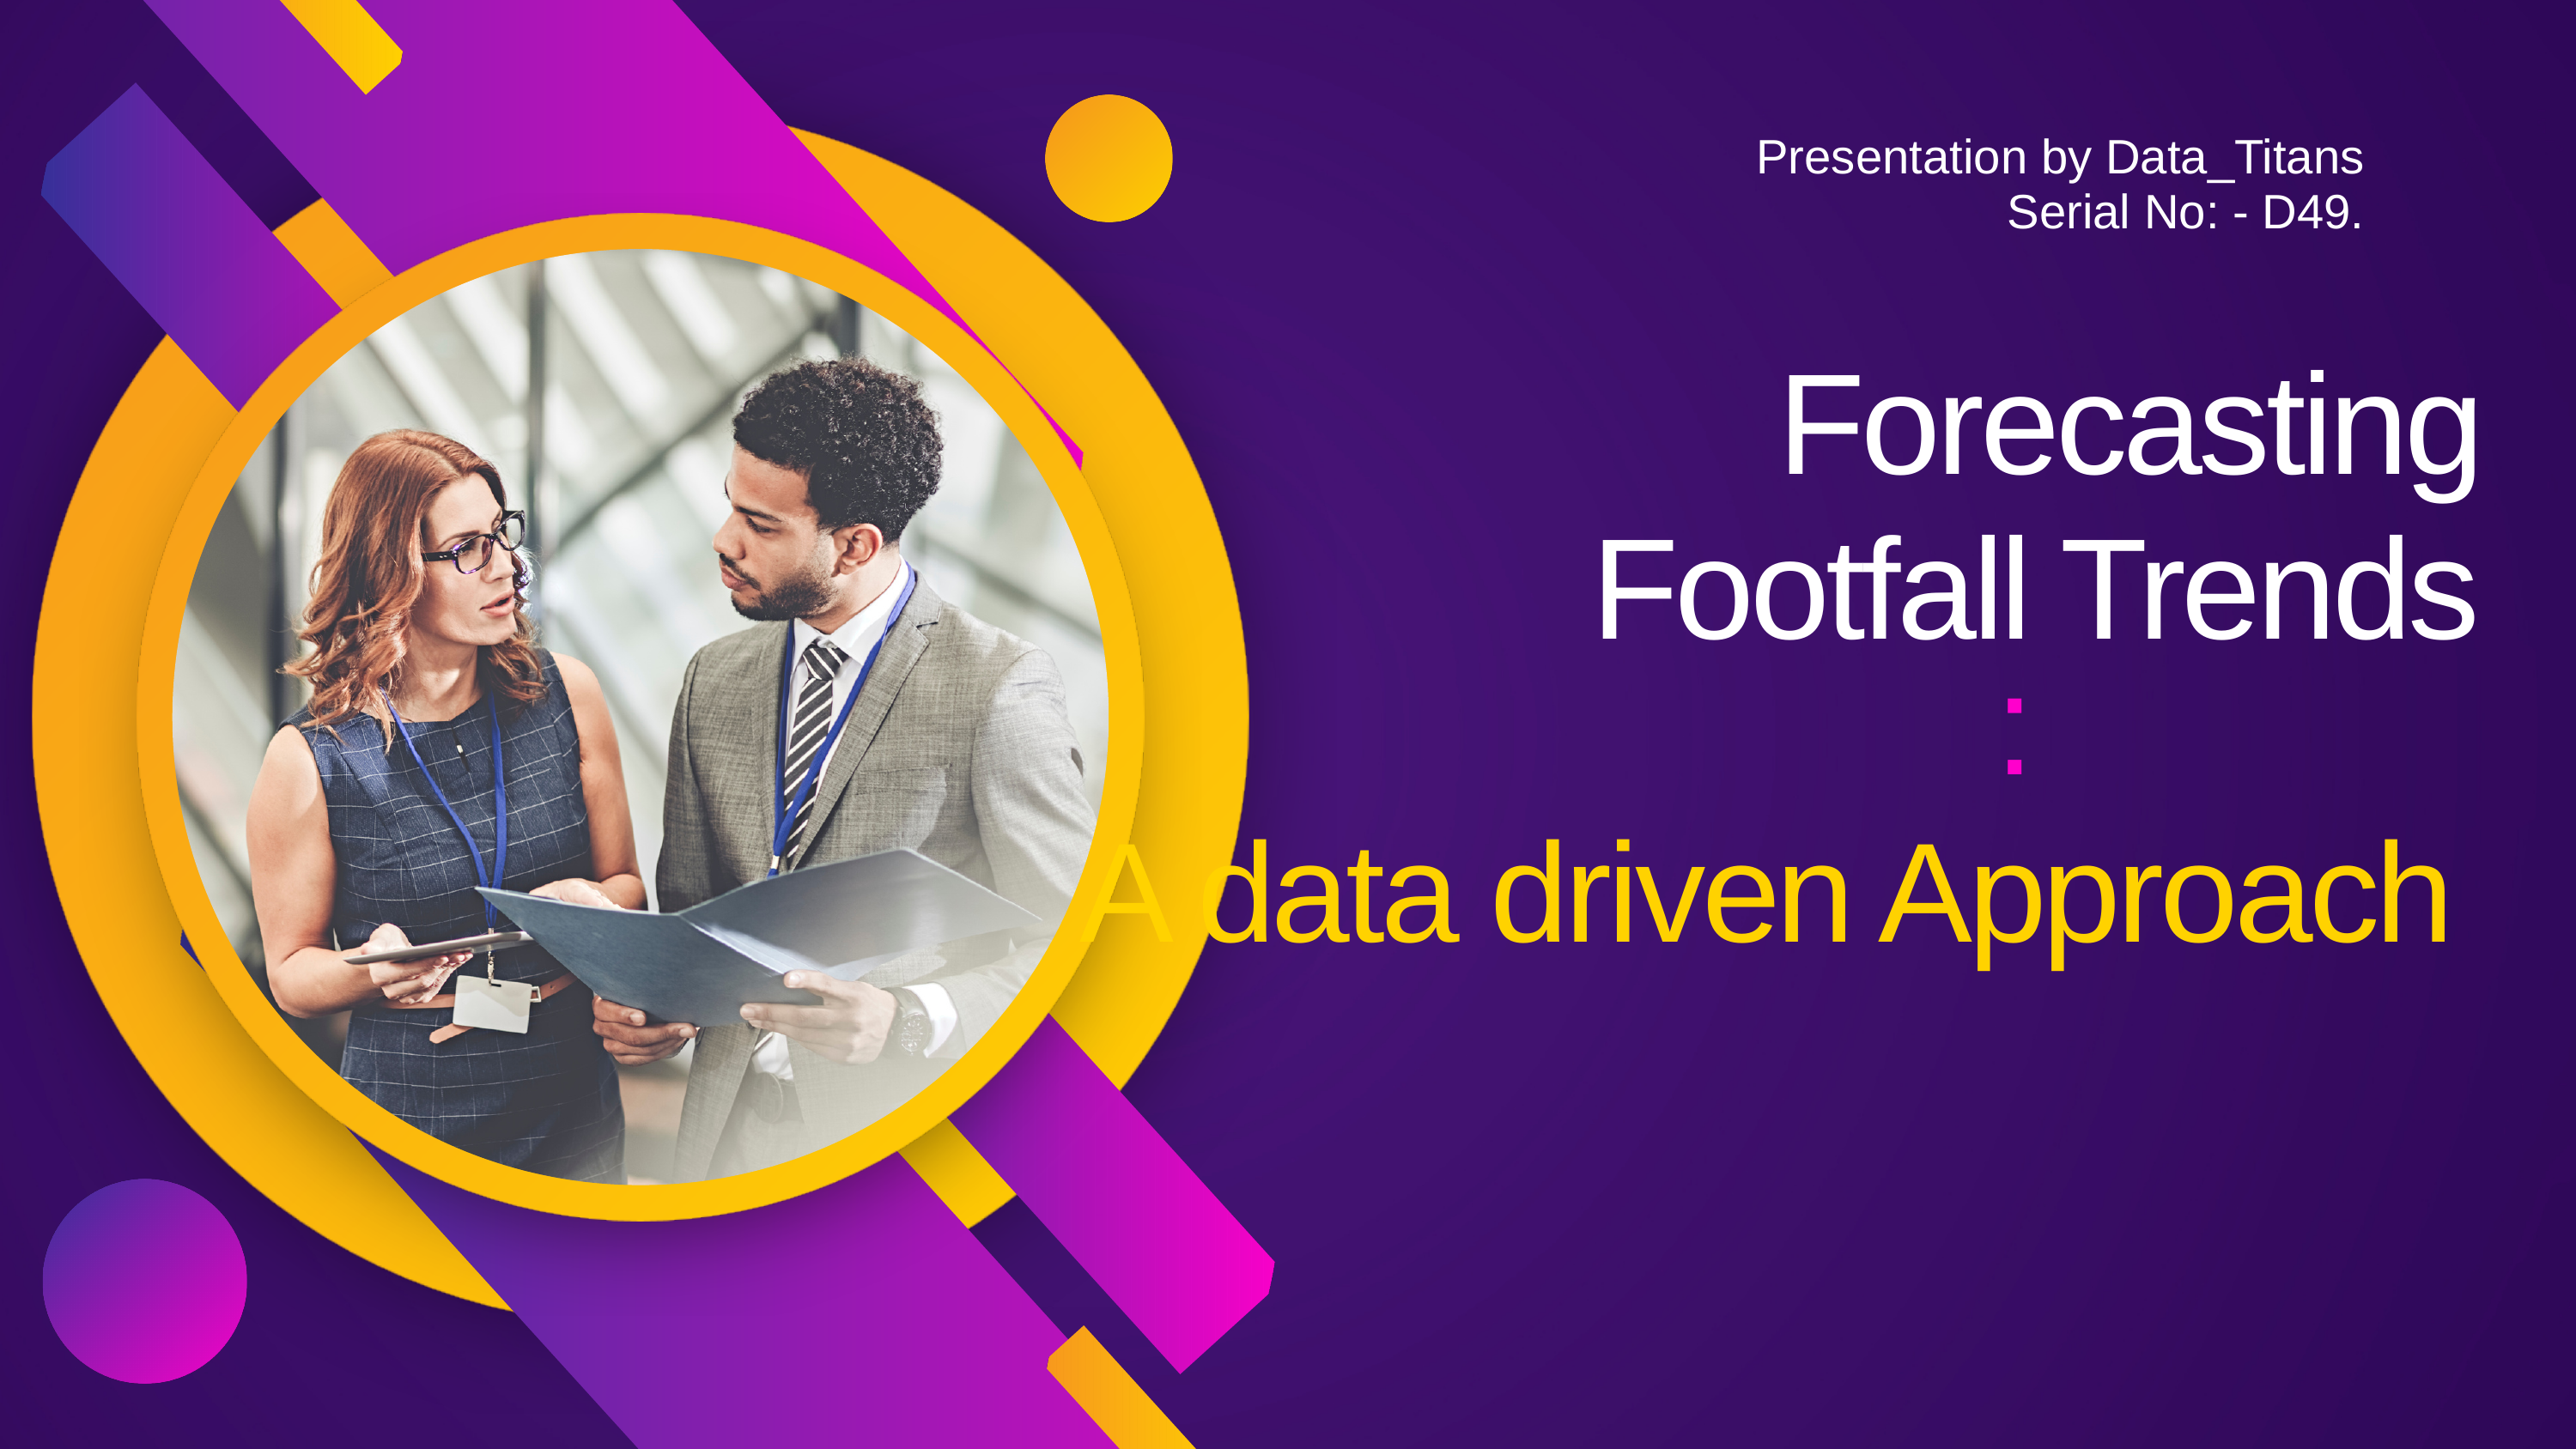

Presentation by Data_Titans
Serial No: - D49.

Forecasting Footfall Trends
:
A data driven Approach